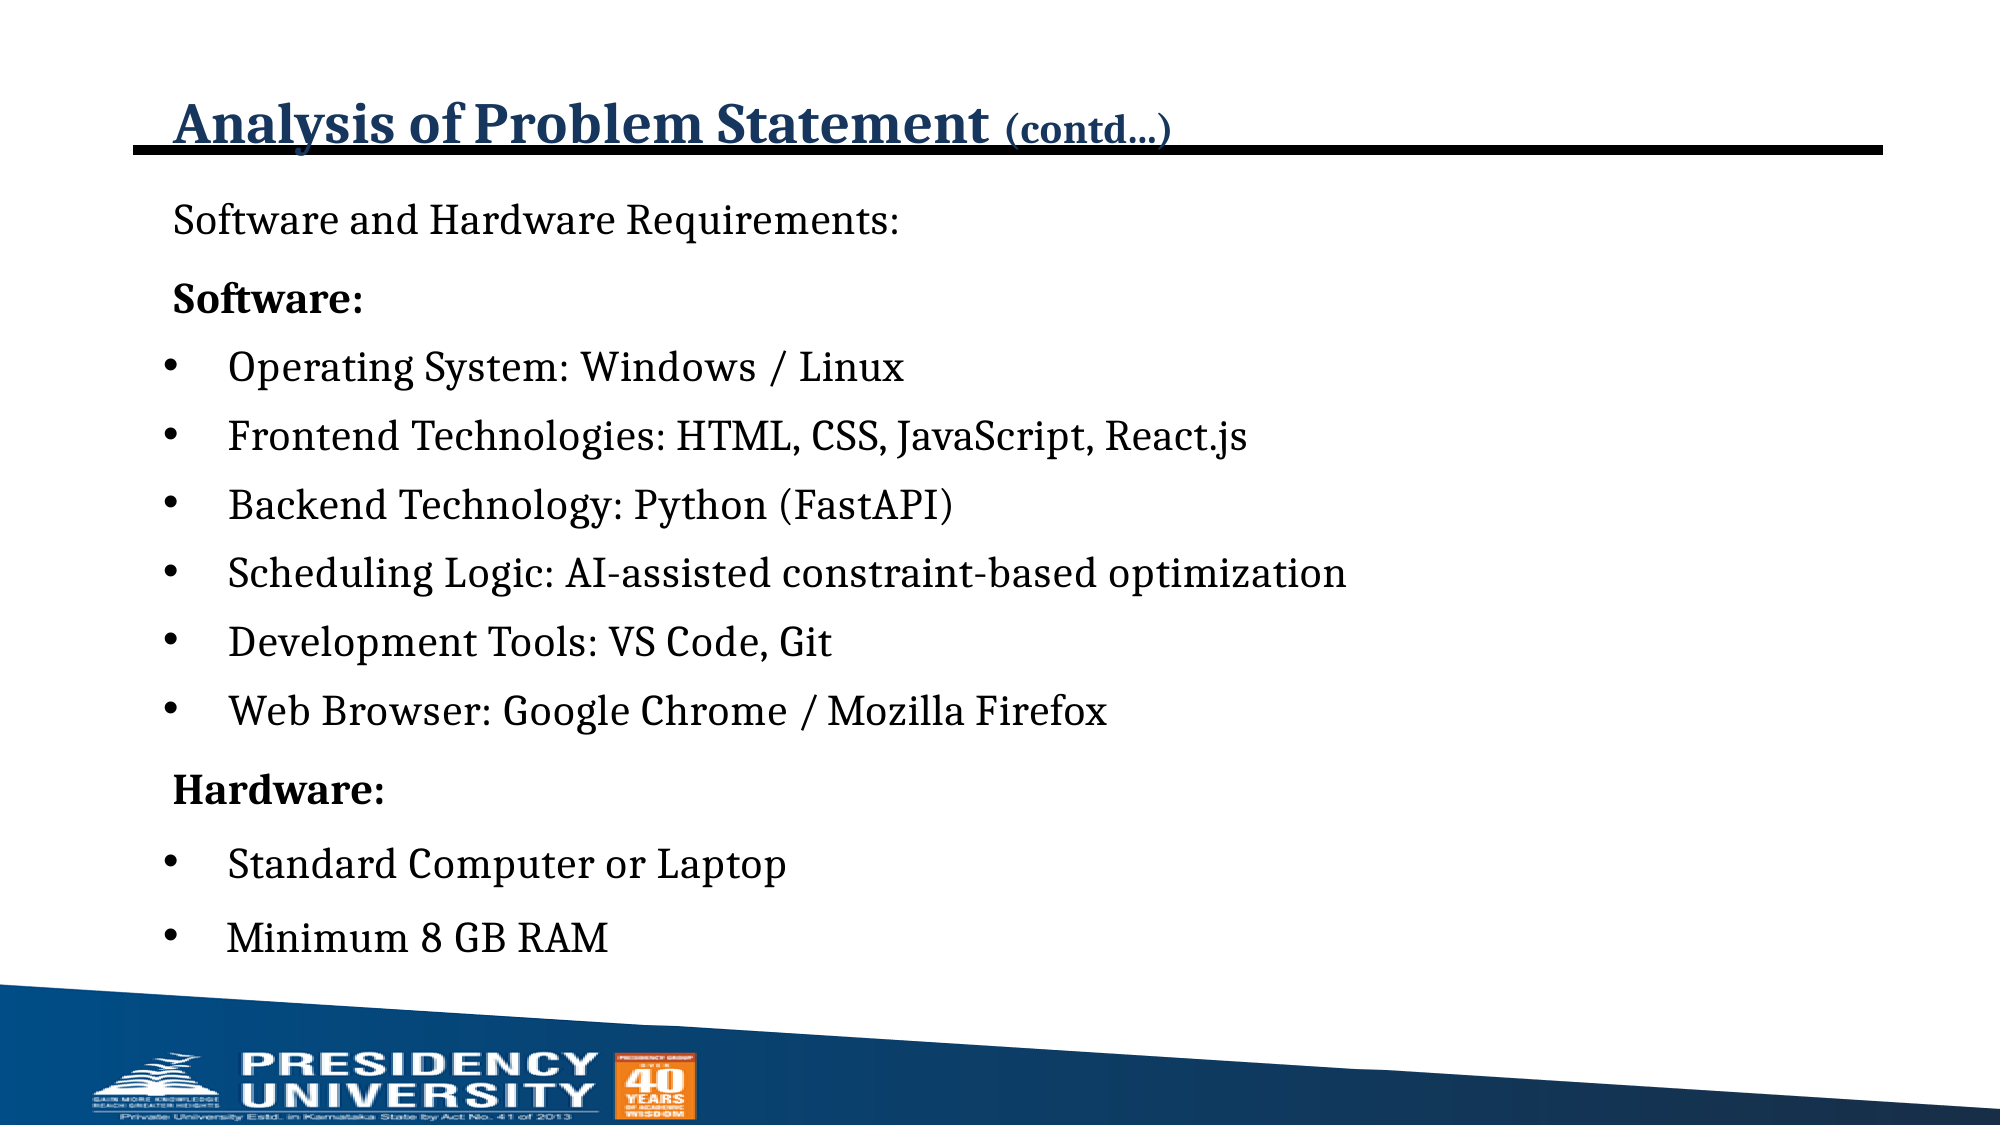

# Analysis of Problem Statement (contd...)
Software and Hardware Requirements:
Software:
Operating System: Windows / Linux
Frontend Technologies: HTML, CSS, JavaScript, React.js
Backend Technology: Python (FastAPI)
Scheduling Logic: AI-assisted constraint-based optimization
Development Tools: VS Code, Git
Web Browser: Google Chrome / Mozilla Firefox
Hardware:
Standard Computer or Laptop
Minimum 8 GB RAM